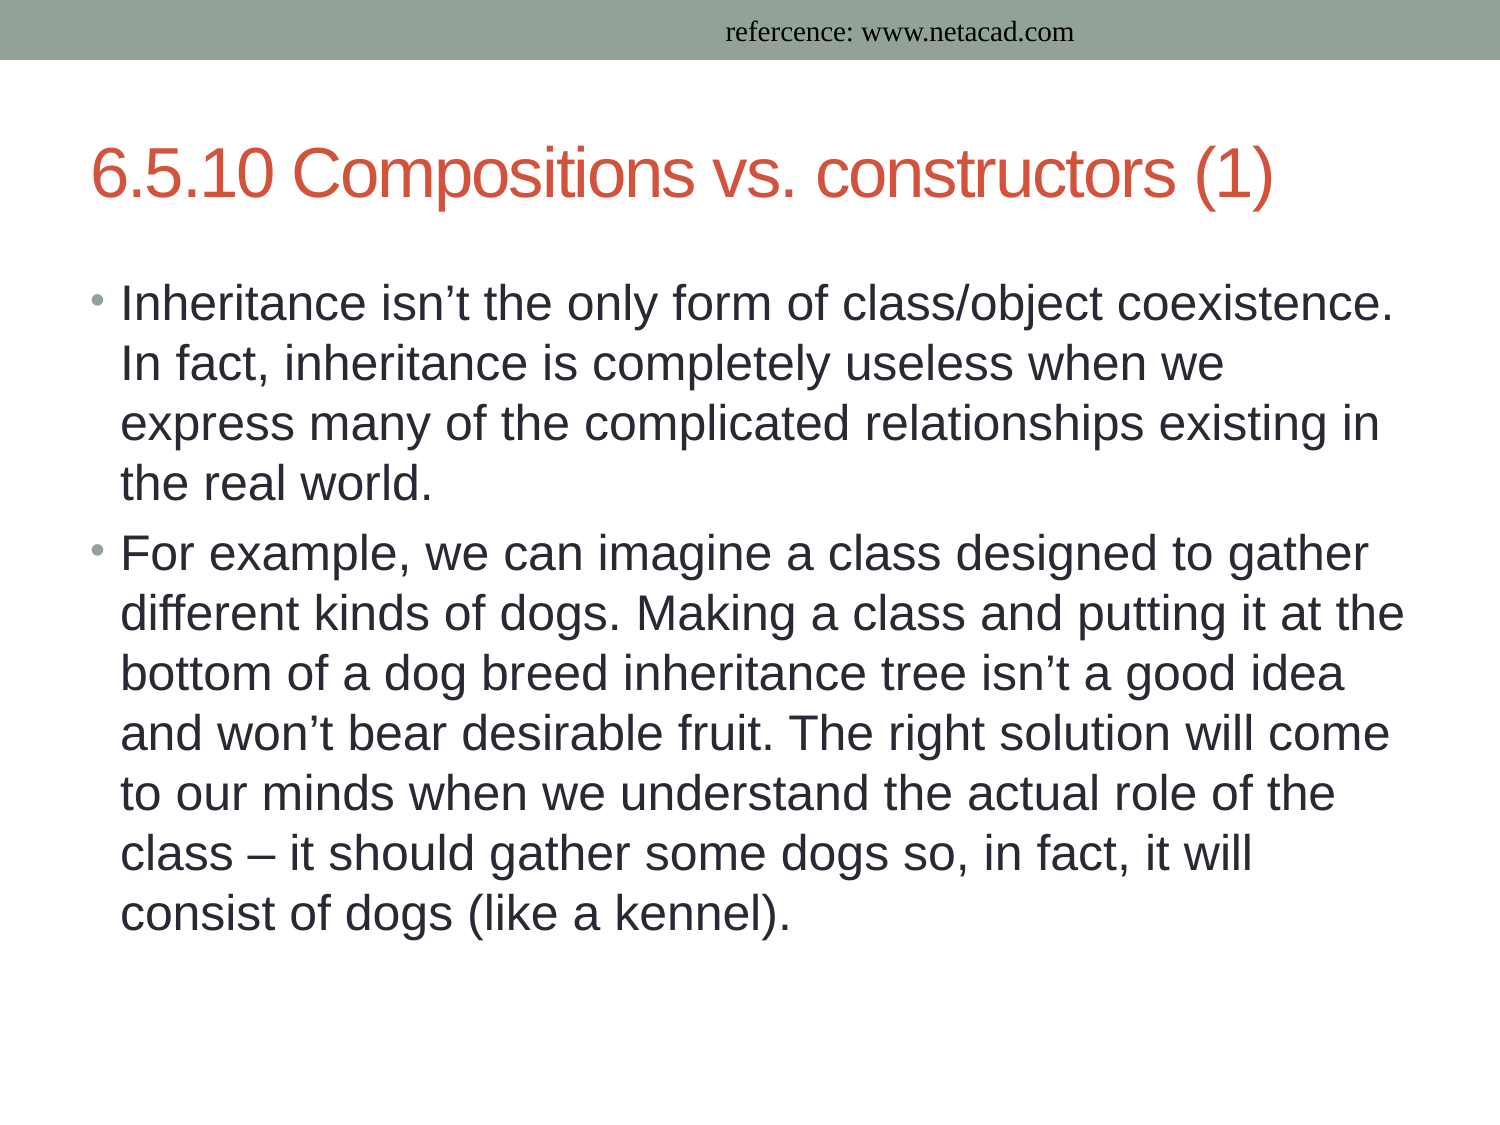

refercence: www.netacad.com
# 6.5.10 Compositions vs. constructors (1)
Inheritance isn’t the only form of class/object coexistence. In fact, inheritance is completely useless when we express many of the complicated relationships existing in the real world.
For example, we can imagine a class designed to gather different kinds of dogs. Making a class and putting it at the bottom of a dog breed inheritance tree isn’t a good idea and won’t bear desirable fruit. The right solution will come to our minds when we understand the actual role of the class – it should gather some dogs so, in fact, it will consist of dogs (like a kennel).